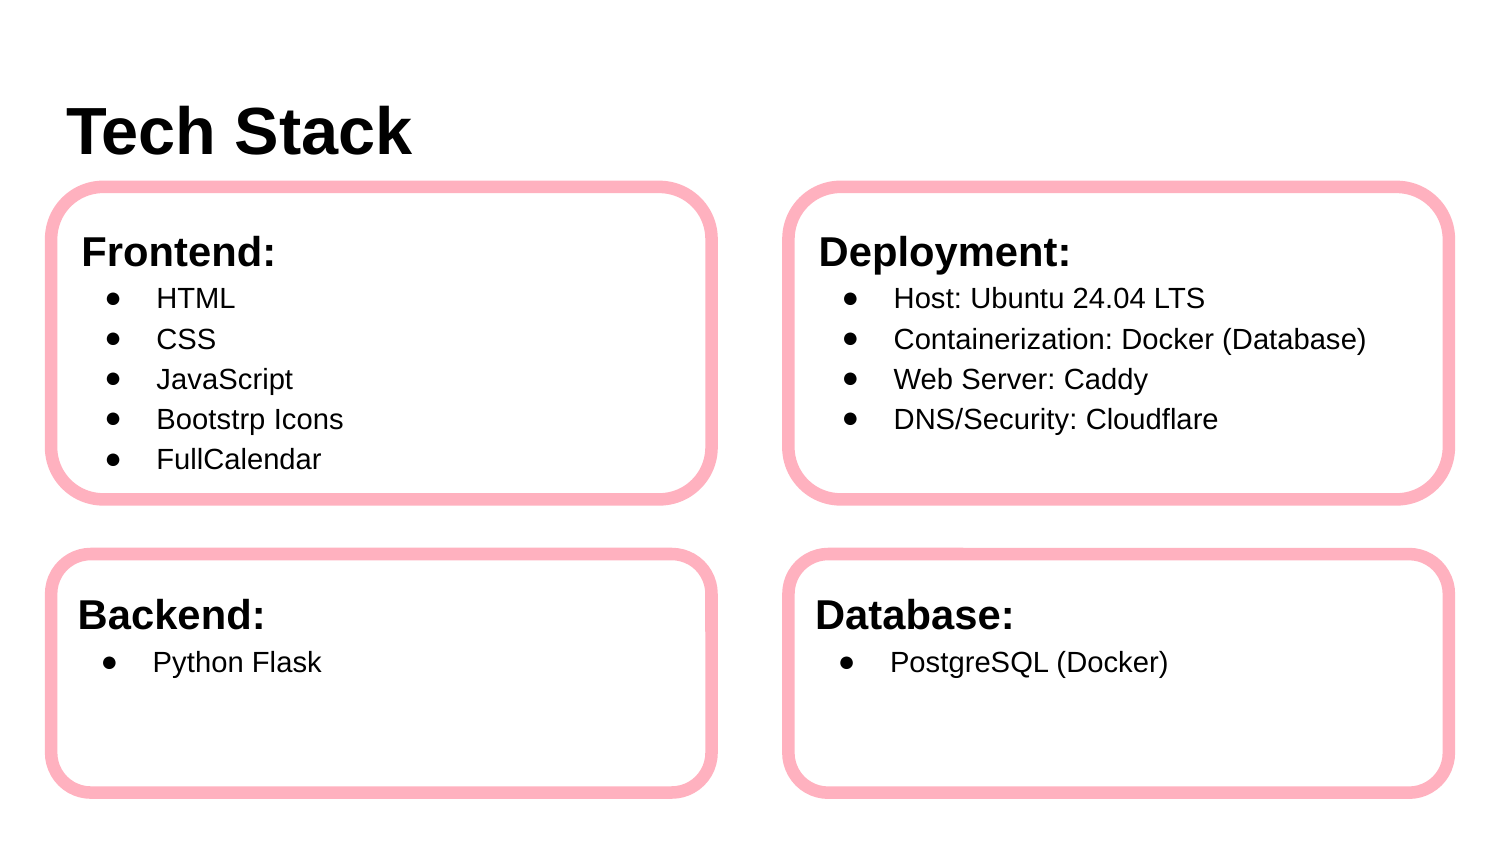

# Tech Stack
Frontend:
HTML
CSS
JavaScript
Bootstrp Icons
FullCalendar
Deployment:
Host: Ubuntu 24.04 LTS
Containerization: Docker (Database)
Web Server: Caddy
DNS/Security: Cloudflare
Backend:
Python Flask
Database:
PostgreSQL (Docker)